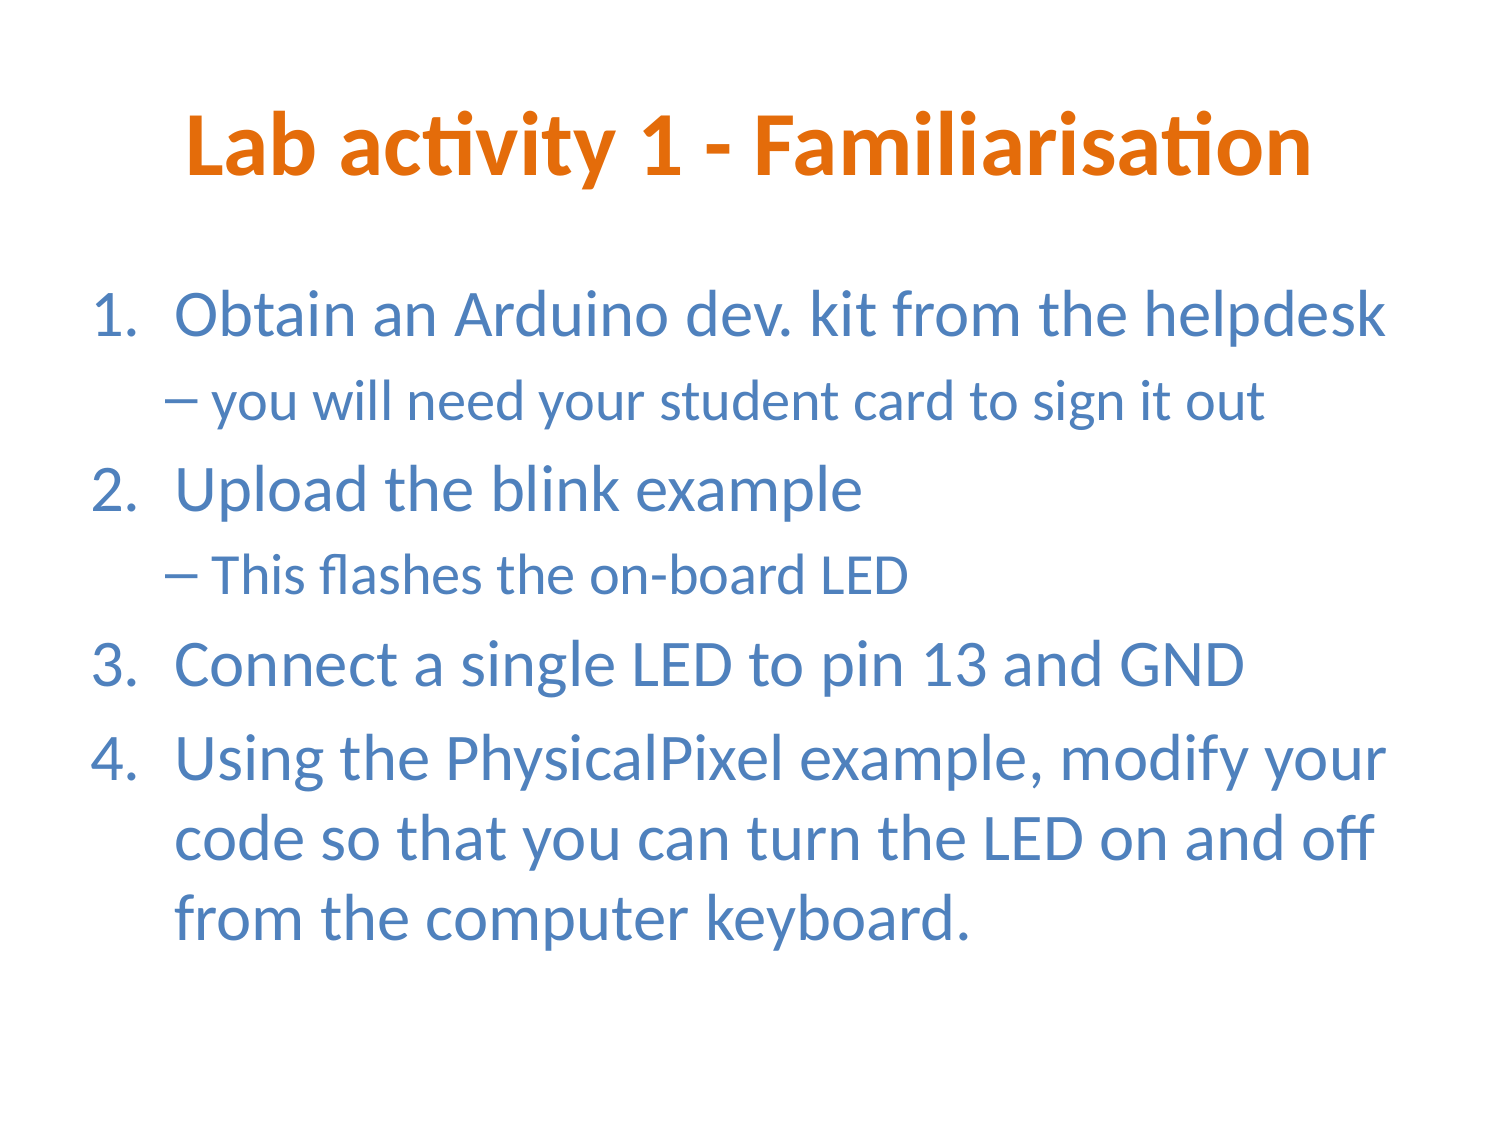

# Lab activity 1 - Familiarisation
Obtain an Arduino dev. kit from the helpdesk
you will need your student card to sign it out
Upload the blink example
This flashes the on-board LED
Connect a single LED to pin 13 and GND
Using the PhysicalPixel example, modify your code so that you can turn the LED on and off from the computer keyboard.